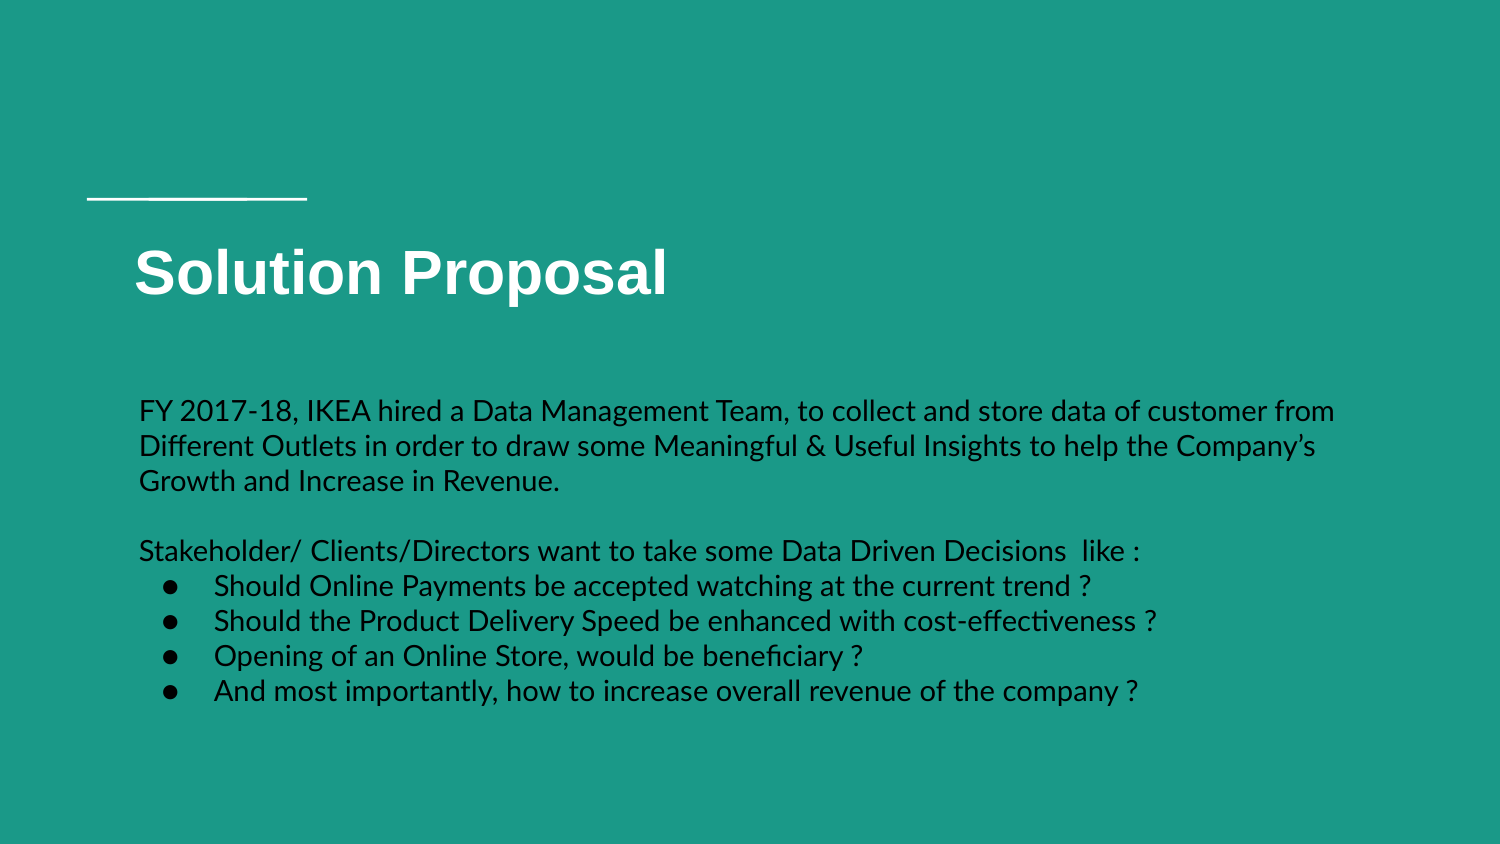

# Solution Proposal
FY 2017-18, IKEA hired a Data Management Team, to collect and store data of customer from Different Outlets in order to draw some Meaningful & Useful Insights to help the Company’s Growth and Increase in Revenue.

Stakeholder/ Clients/Directors want to take some Data Driven Decisions  like :
Should Online Payments be accepted watching at the current trend ?
Should the Product Delivery Speed be enhanced with cost-effectiveness ?
Opening of an Online Store, would be beneficiary ?
And most importantly, how to increase overall revenue of the company ?